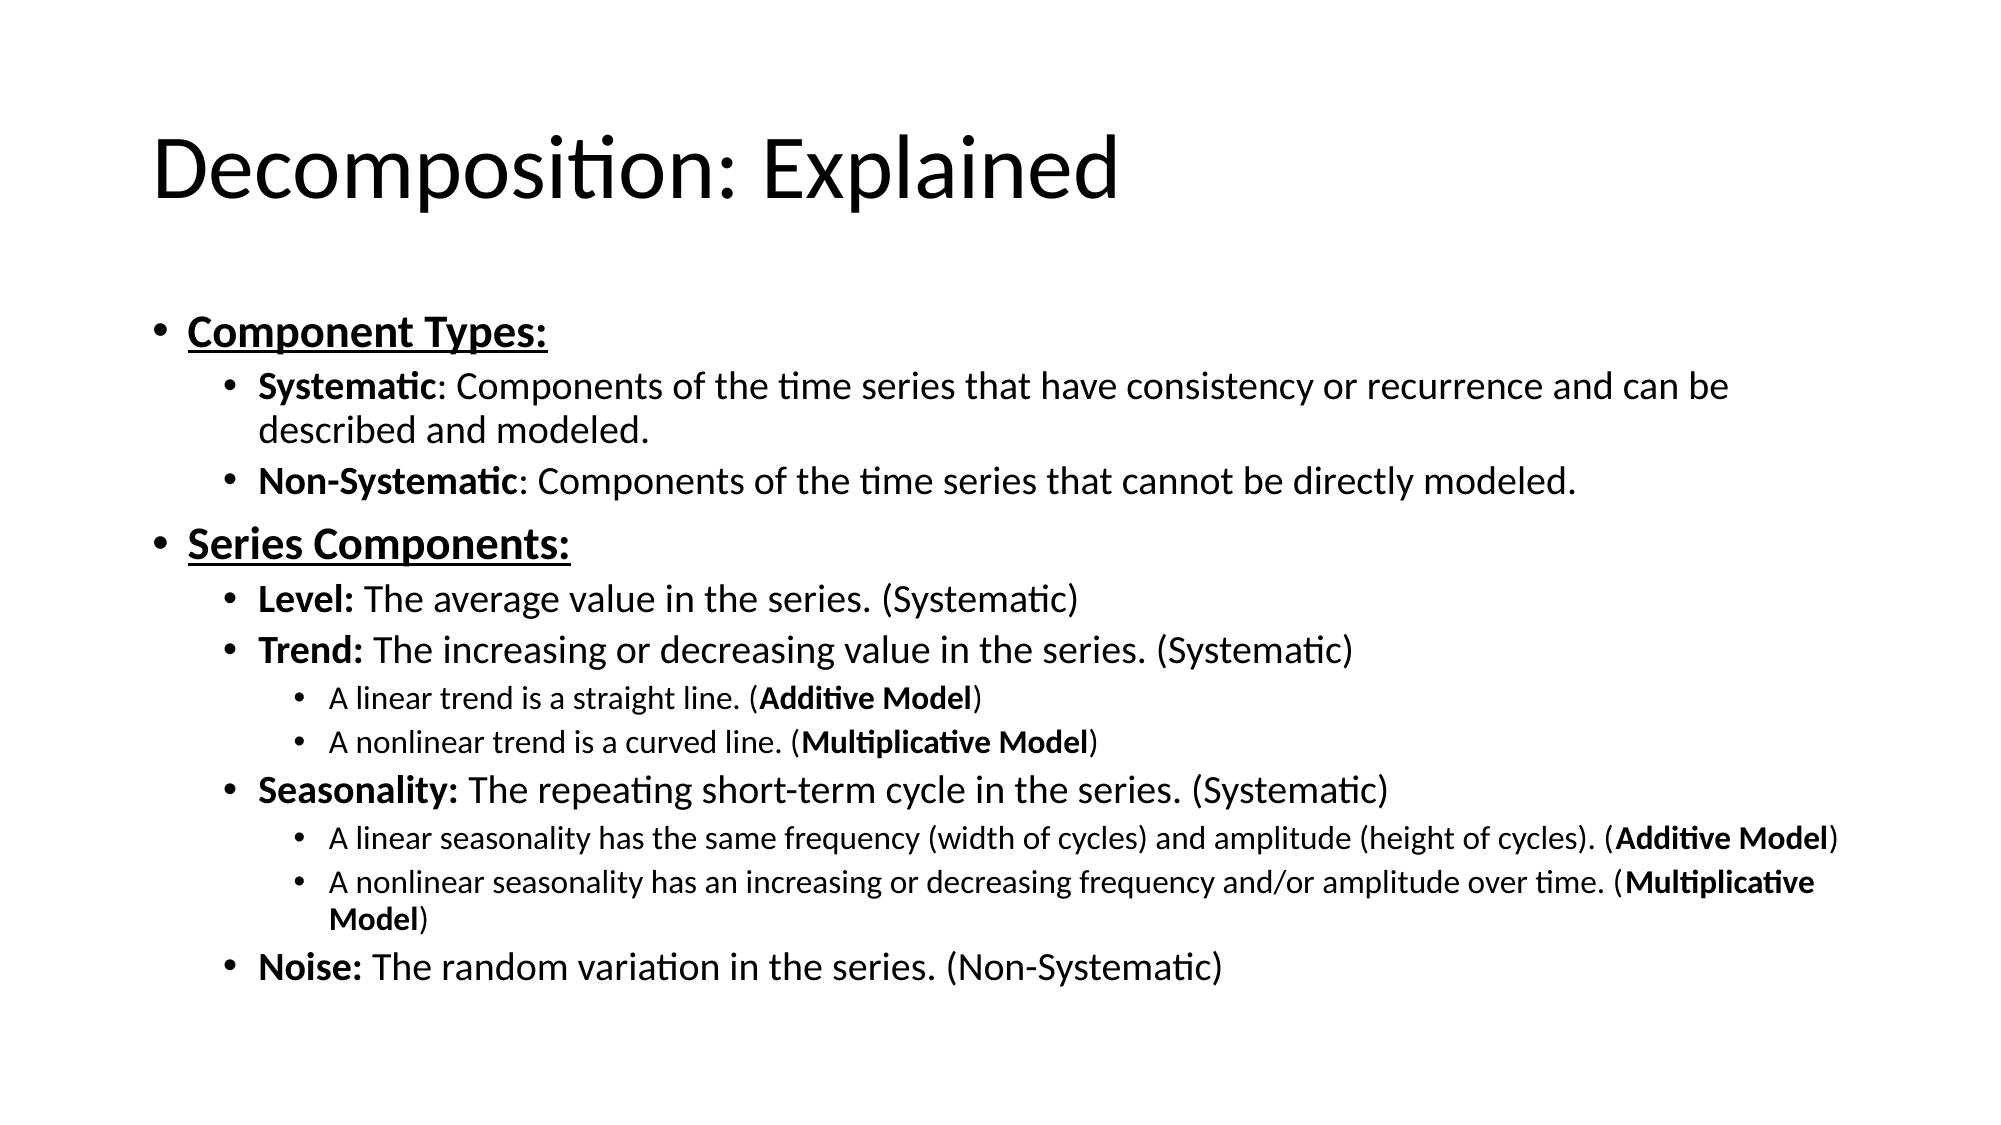

# Decomposition: Explained
Component Types:
Systematic: Components of the time series that have consistency or recurrence and can be described and modeled.
Non-Systematic: Components of the time series that cannot be directly modeled.
Series Components:
Level: The average value in the series. (Systematic)
Trend: The increasing or decreasing value in the series. (Systematic)
A linear trend is a straight line. (Additive Model)
A nonlinear trend is a curved line. (Multiplicative Model)
Seasonality: The repeating short-term cycle in the series. (Systematic)
A linear seasonality has the same frequency (width of cycles) and amplitude (height of cycles). (Additive Model)
A nonlinear seasonality has an increasing or decreasing frequency and/or amplitude over time. (Multiplicative Model)
Noise: The random variation in the series. (Non-Systematic)